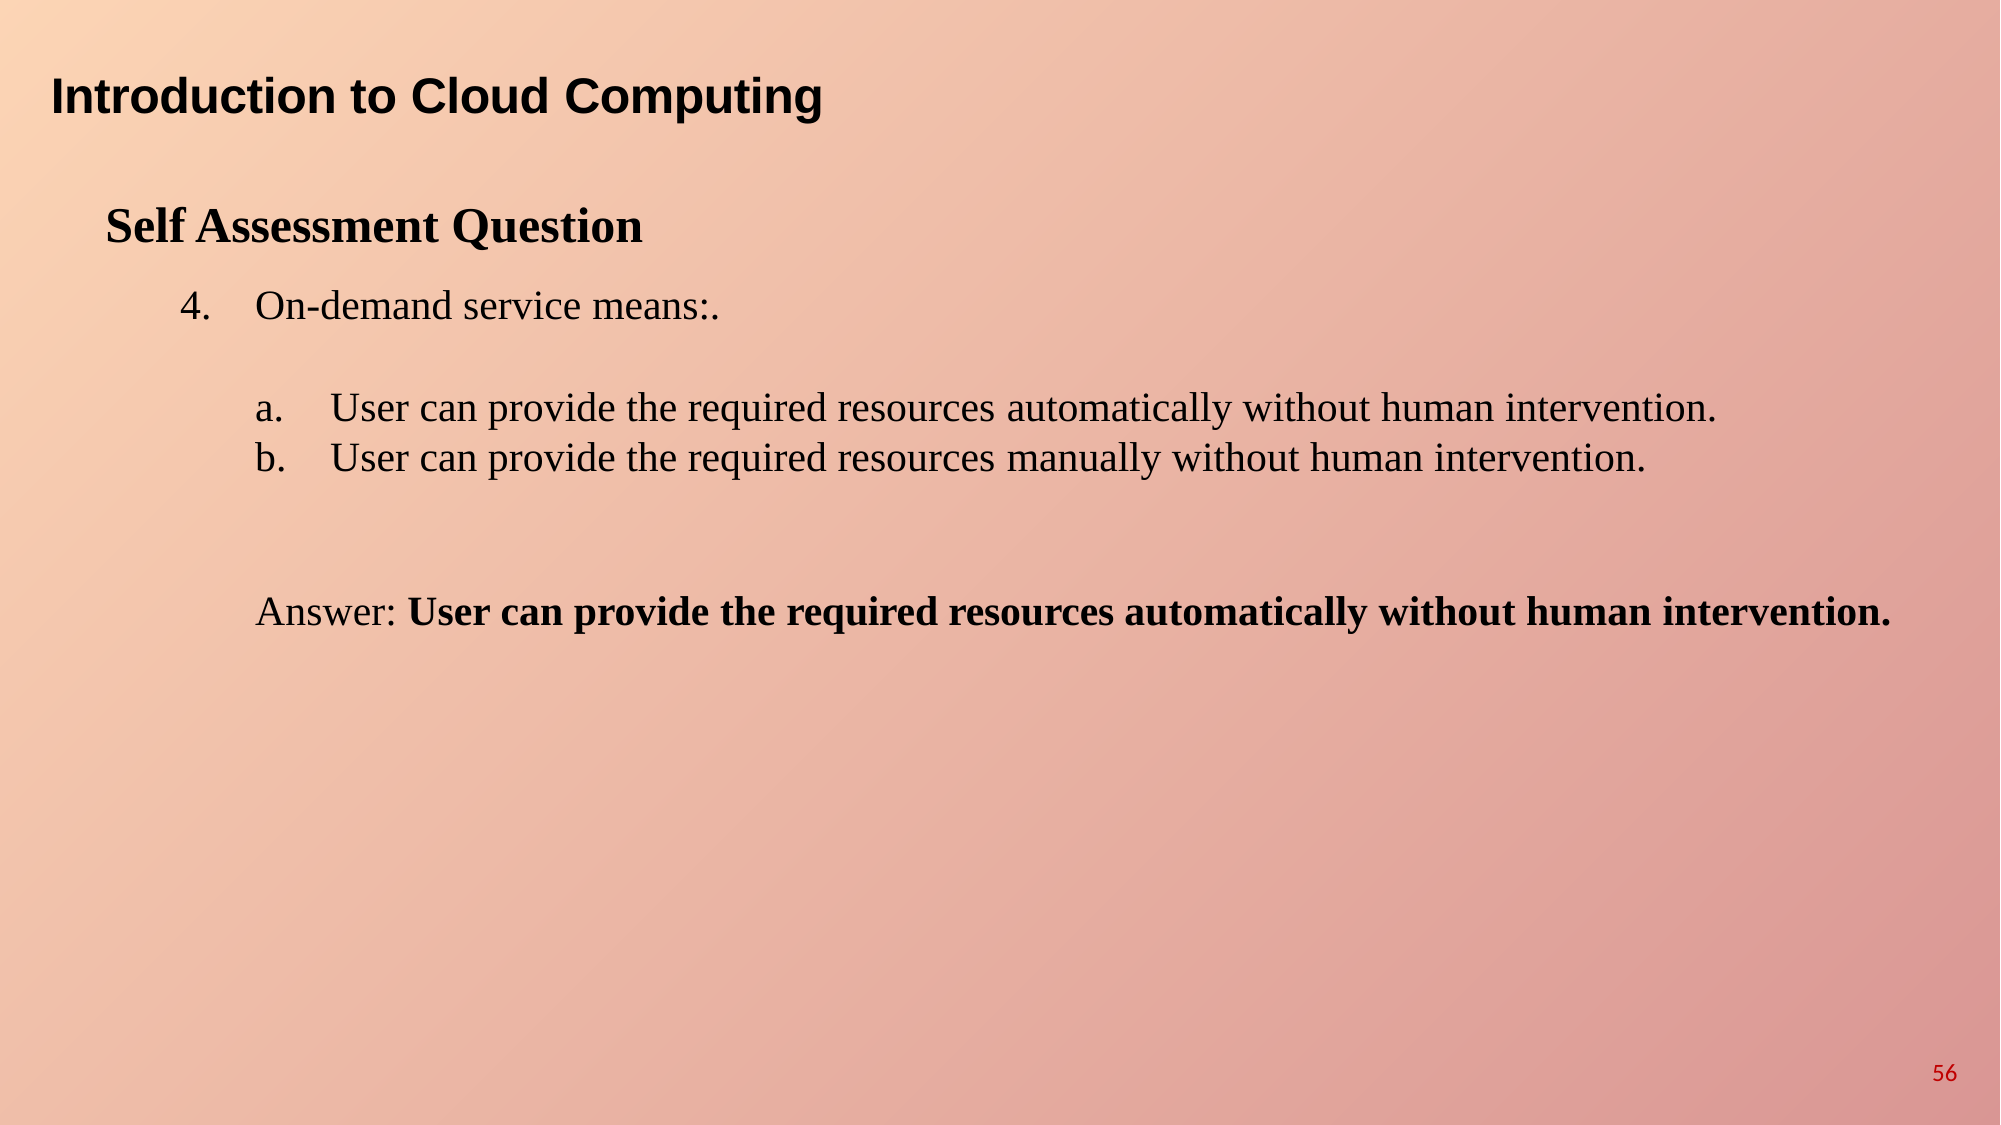

# Introduction to Cloud Computing
Self Assessment Question
On-demand service means:.

User can provide the required resources automatically without human intervention.
User can provide the required resources manually without human intervention.

Answer: User can provide the required resources automatically without human intervention.
56